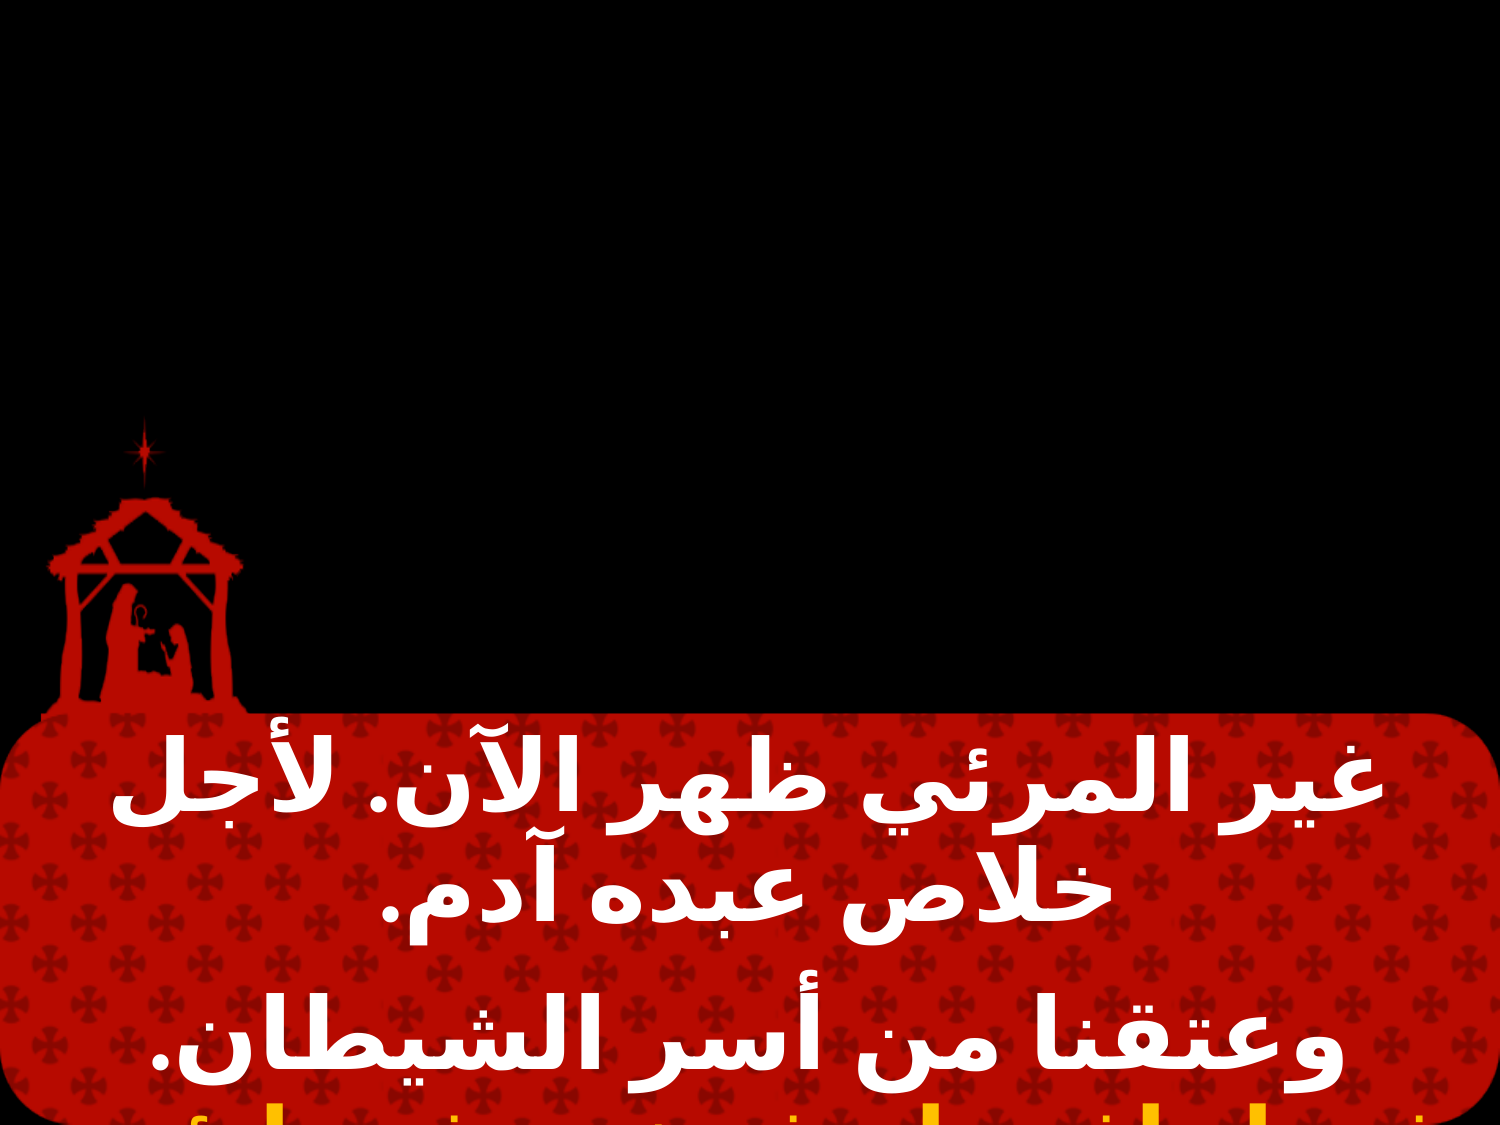

#
| غير المرئي ظهر الآن. لأجل خلاص عبده آدم. |
| --- |
|  |
| وعتقنا من أسر الشيطان. في إيتاف ماسف خين فيسليئيم. |